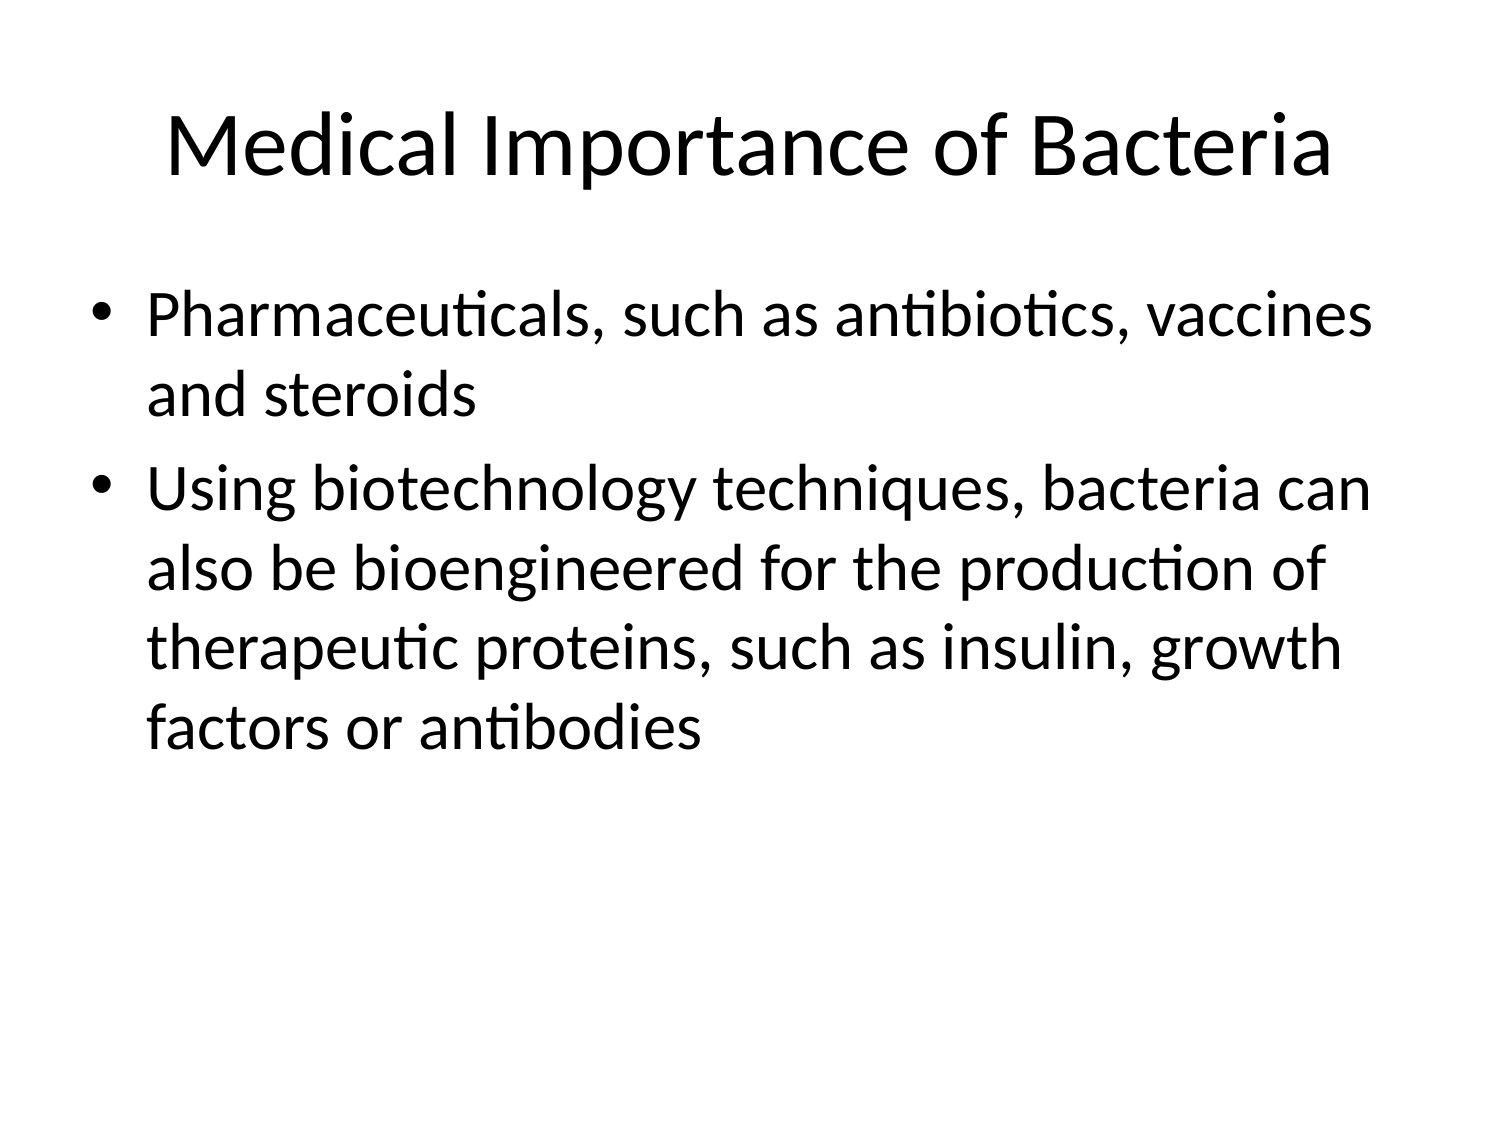

# Medical Importance of Bacteria
Pharmaceuticals, such as antibiotics, vaccines and steroids
Using biotechnology techniques, bacteria can also be bioengineered for the production of therapeutic proteins, such as insulin, growth factors or antibodies